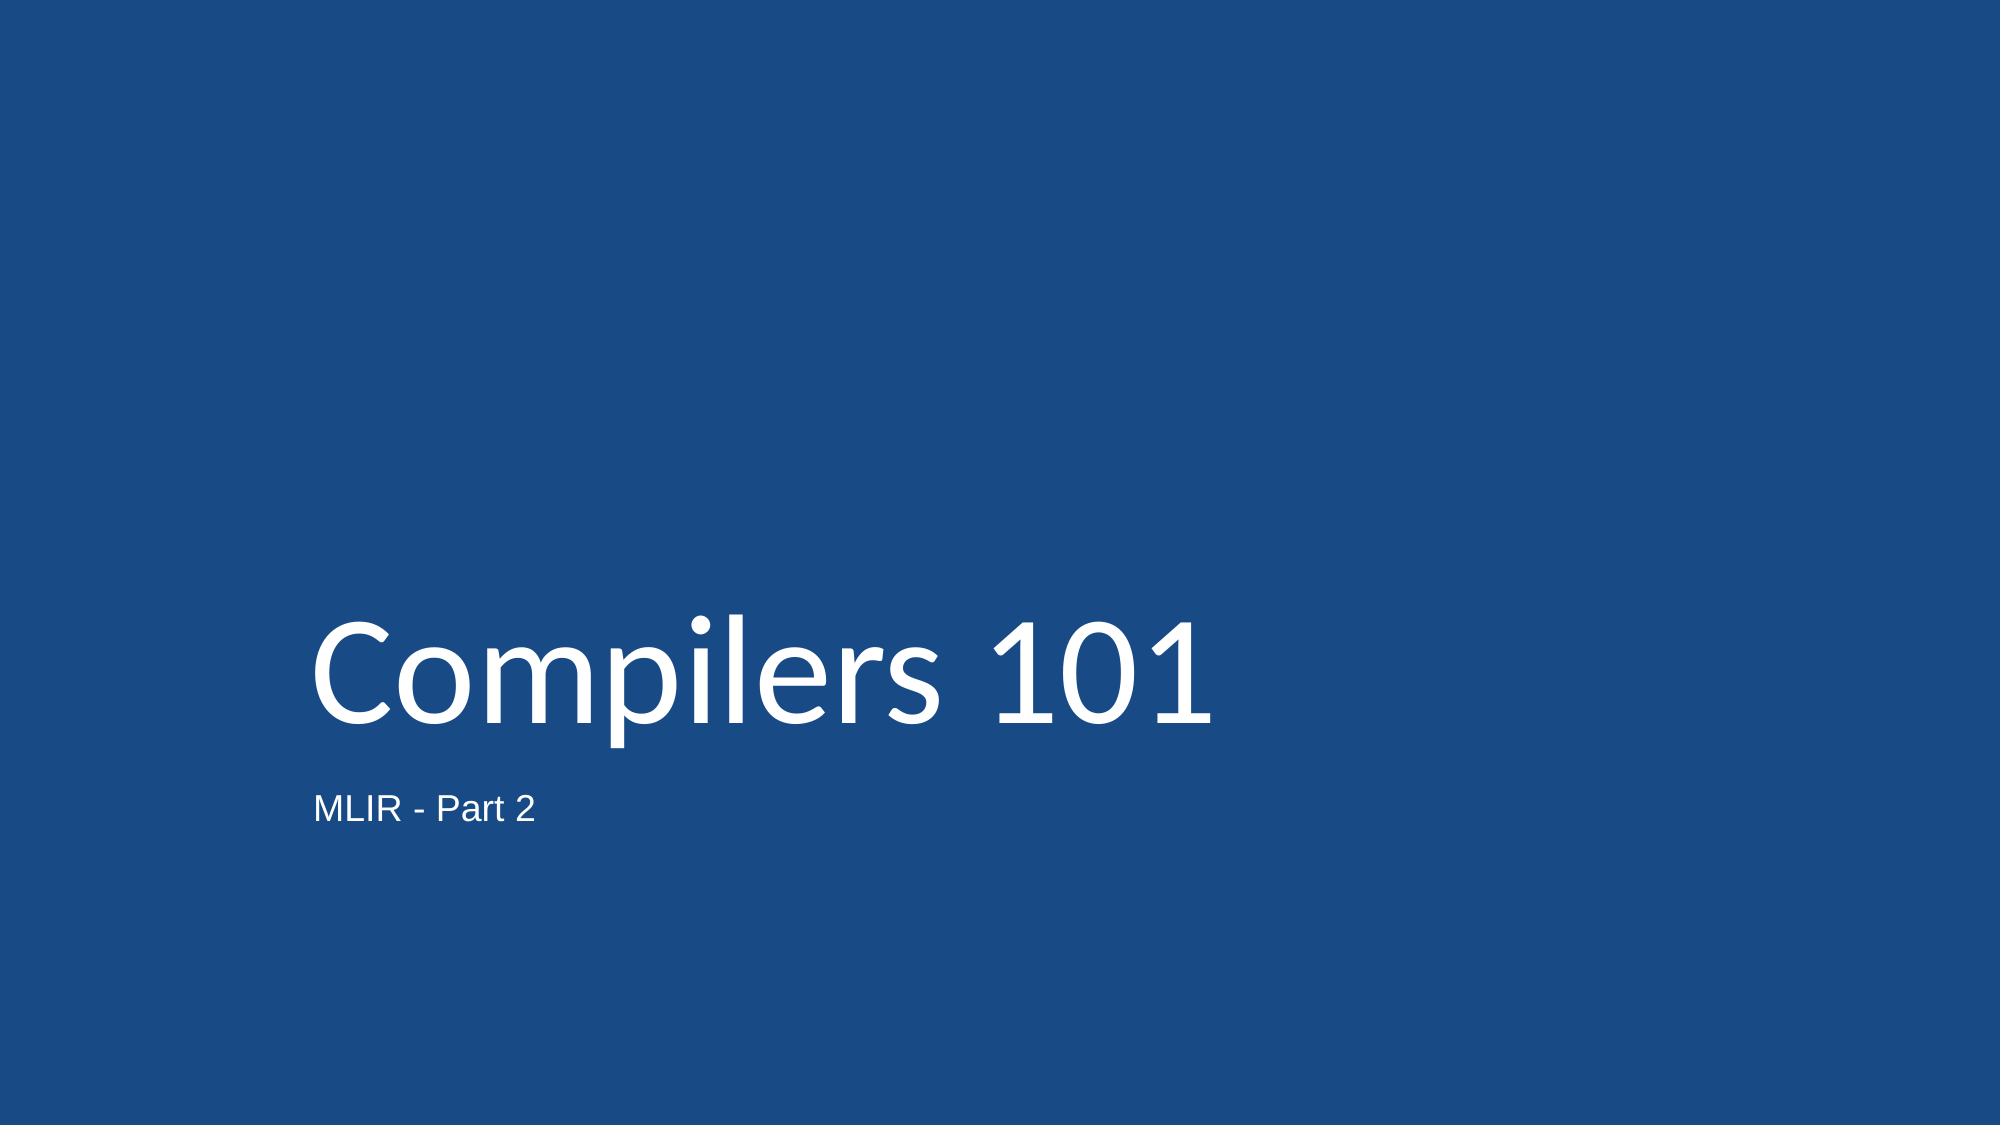

# Compilers 101
MLIR - Part 2